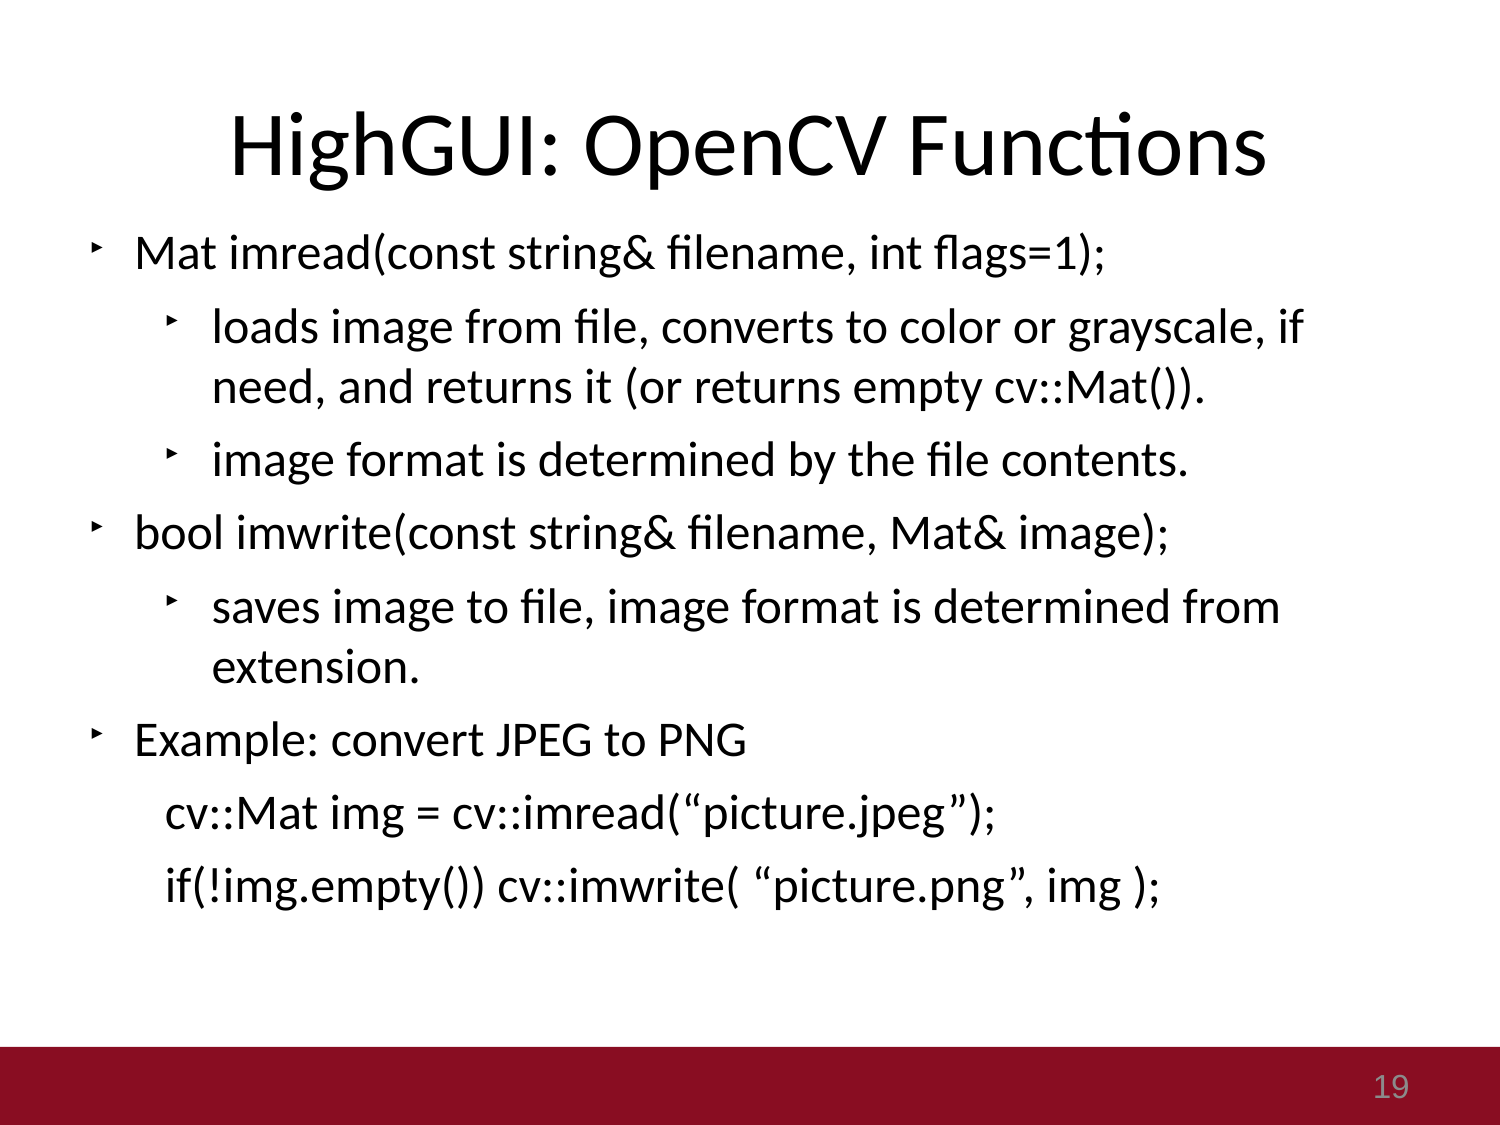

# HighGUI: OpenCV Functions
Mat imread(const string& filename, int flags=1);
loads image from file, converts to color or grayscale, if need, and returns it (or returns empty cv::Mat()).
image format is determined by the file contents.
bool imwrite(const string& filename, Mat& image);
saves image to file, image format is determined from extension.
Example: convert JPEG to PNG
cv::Mat img = cv::imread(“picture.jpeg”);
if(!img.empty()) cv::imwrite( “picture.png”, img );

19